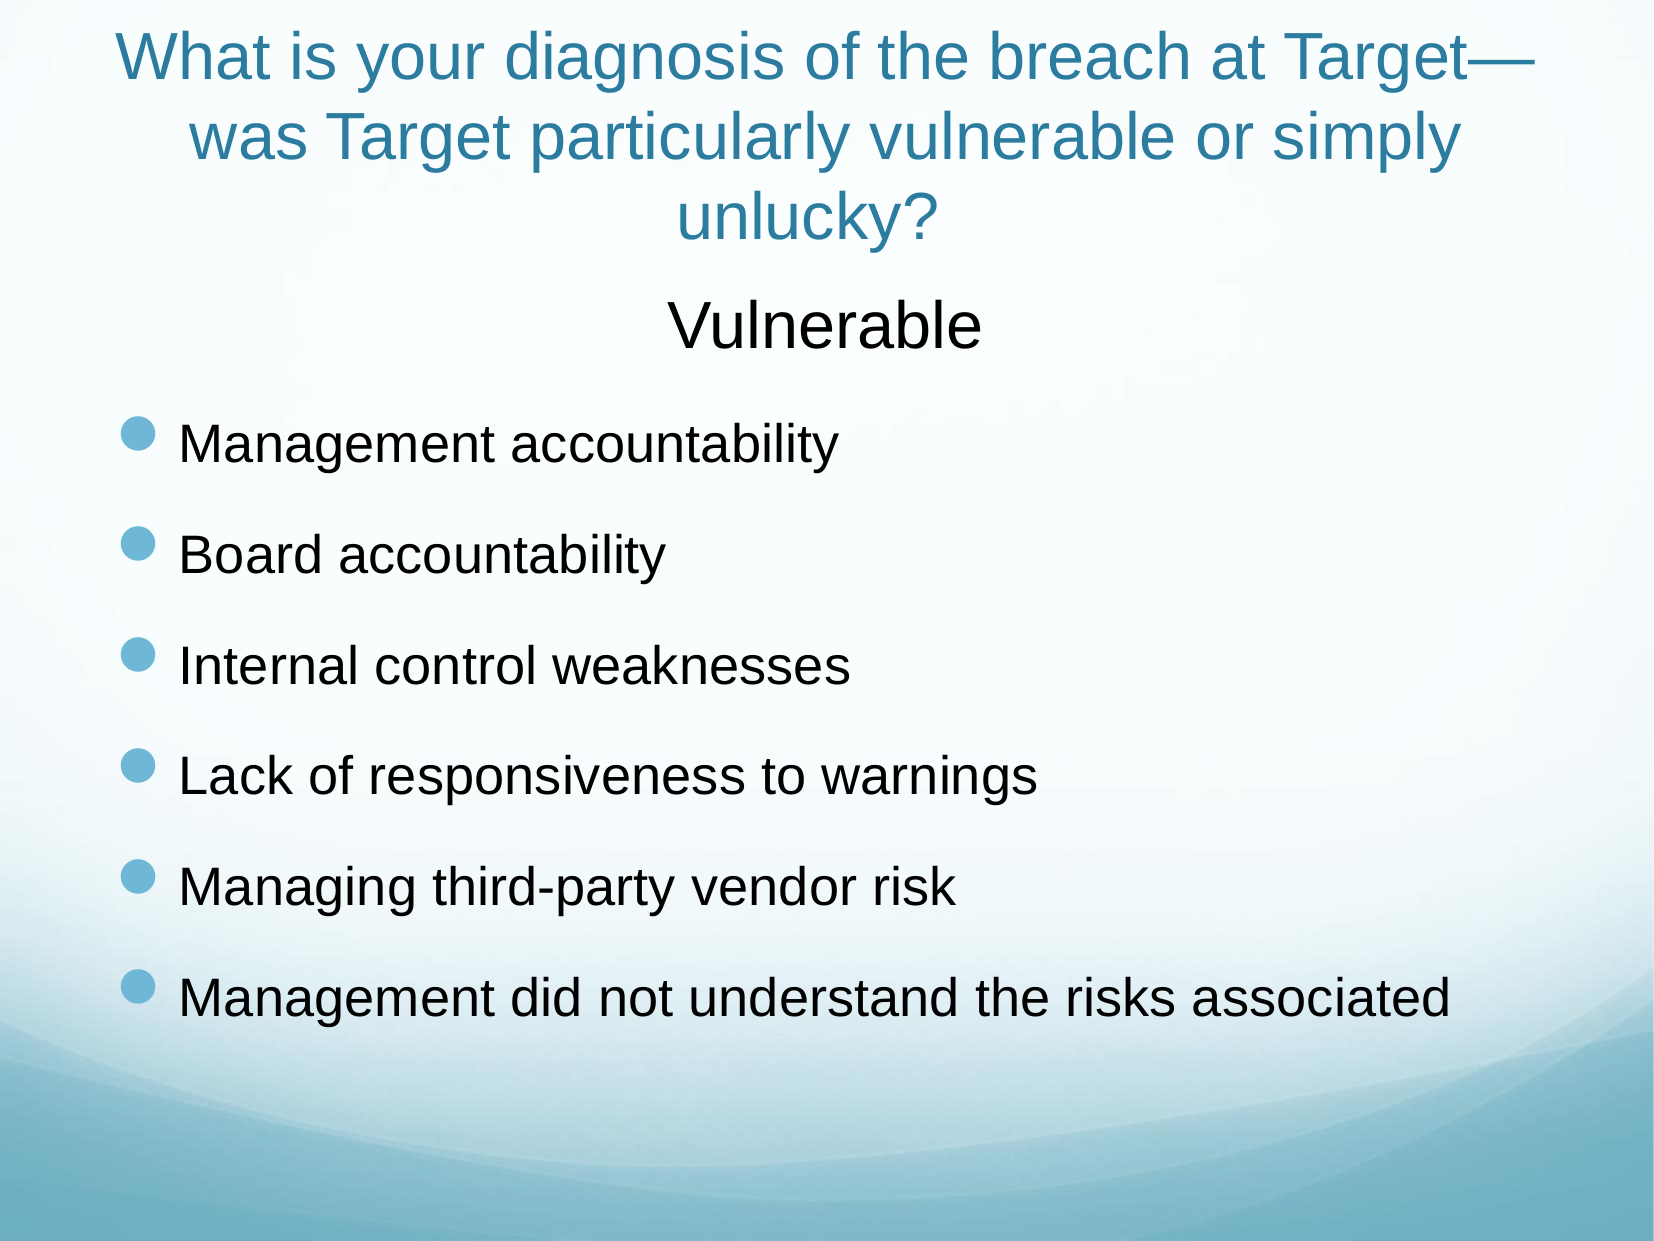

# What is your diagnosis of the breach at Target—was Target particularly vulnerable or simply unlucky?
Vulnerable

Management accountability
Board accountability
Internal control weaknesses
Lack of responsiveness to warnings
Managing third-party vendor risk
Management did not understand the risks associated